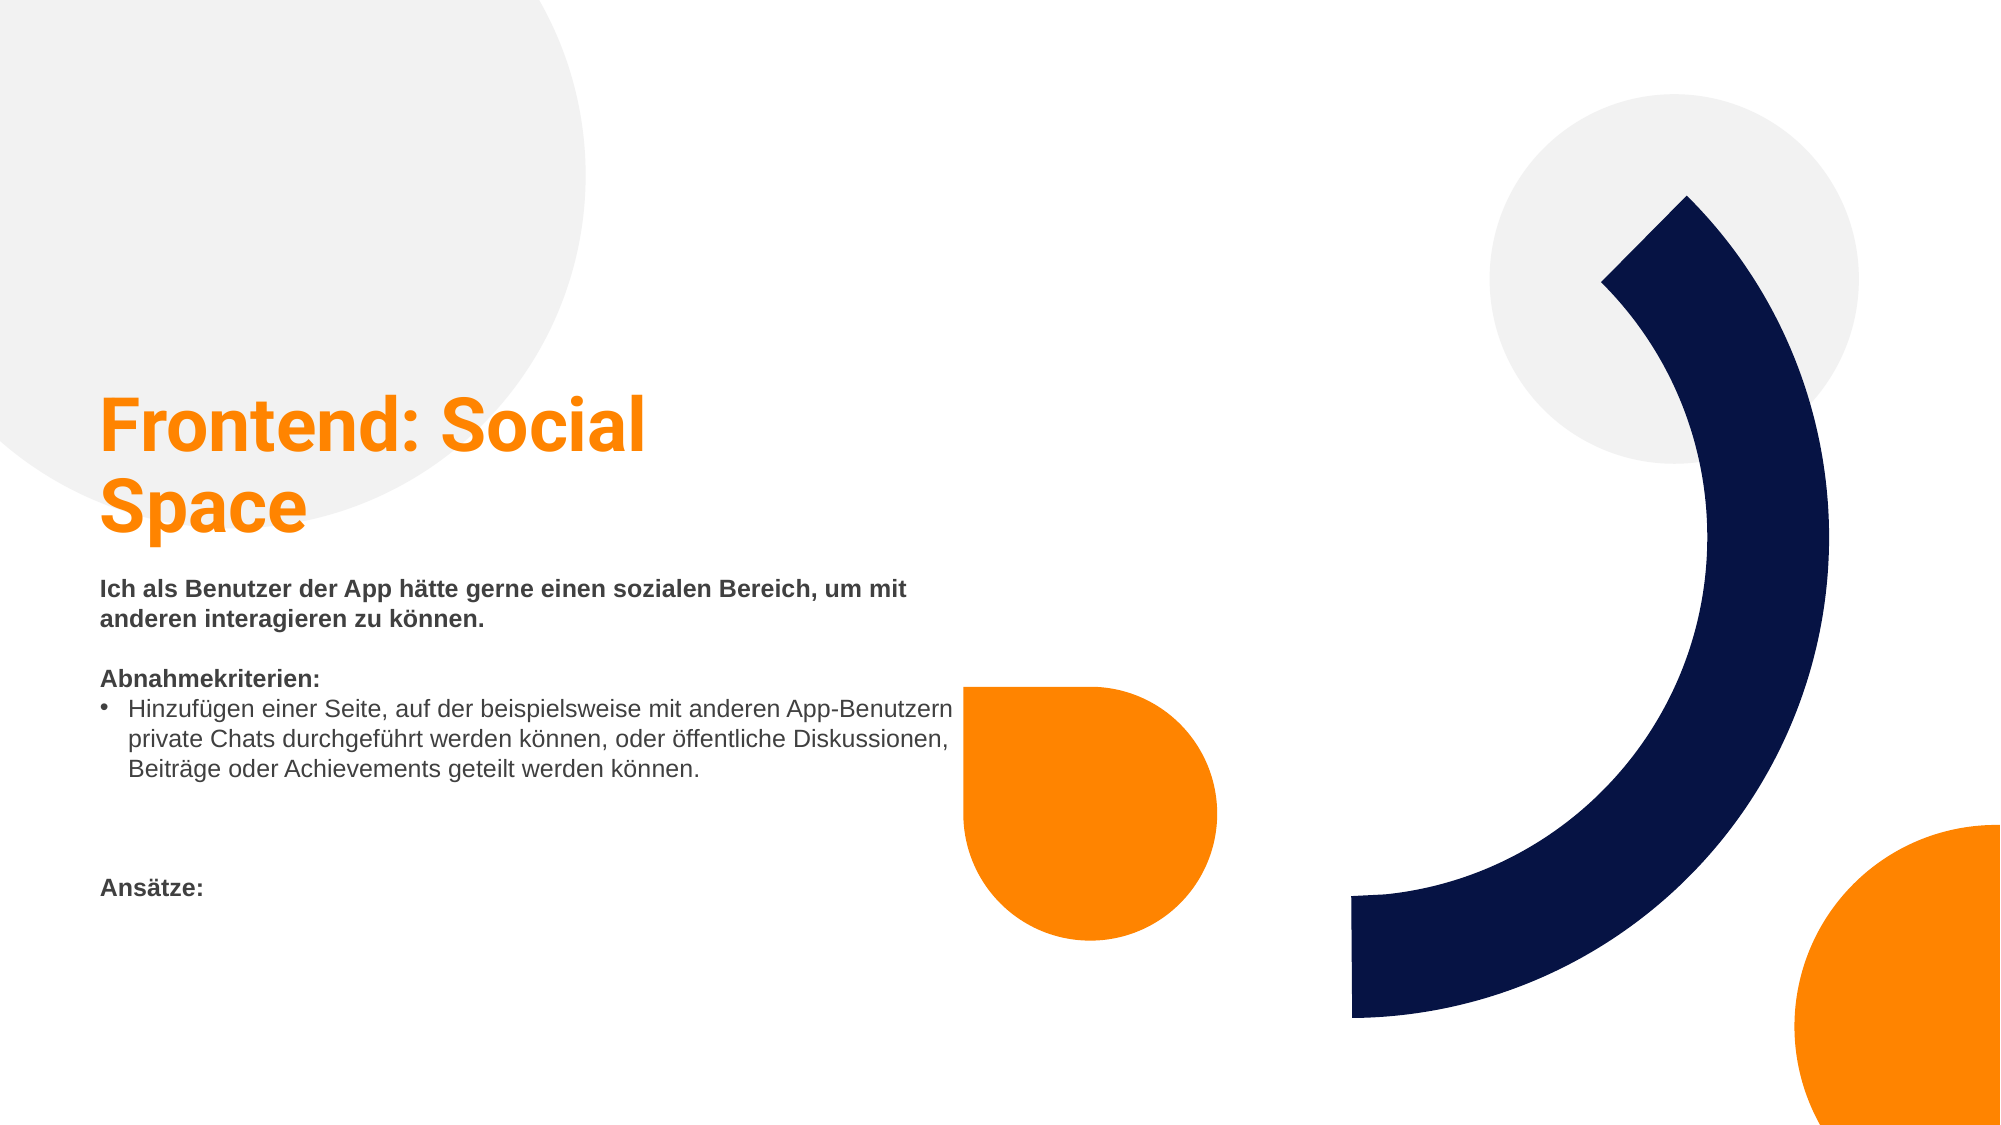

Frontend: Social Space
Ich als Benutzer der App hätte gerne einen sozialen Bereich, um mit anderen interagieren zu können.

Abnahmekriterien:
Hinzufügen einer Seite, auf der beispielsweise mit anderen App-Benutzern private Chats durchgeführt werden können, oder öffentliche Diskussionen, Beiträge oder Achievements geteilt werden können.

Ansätze: